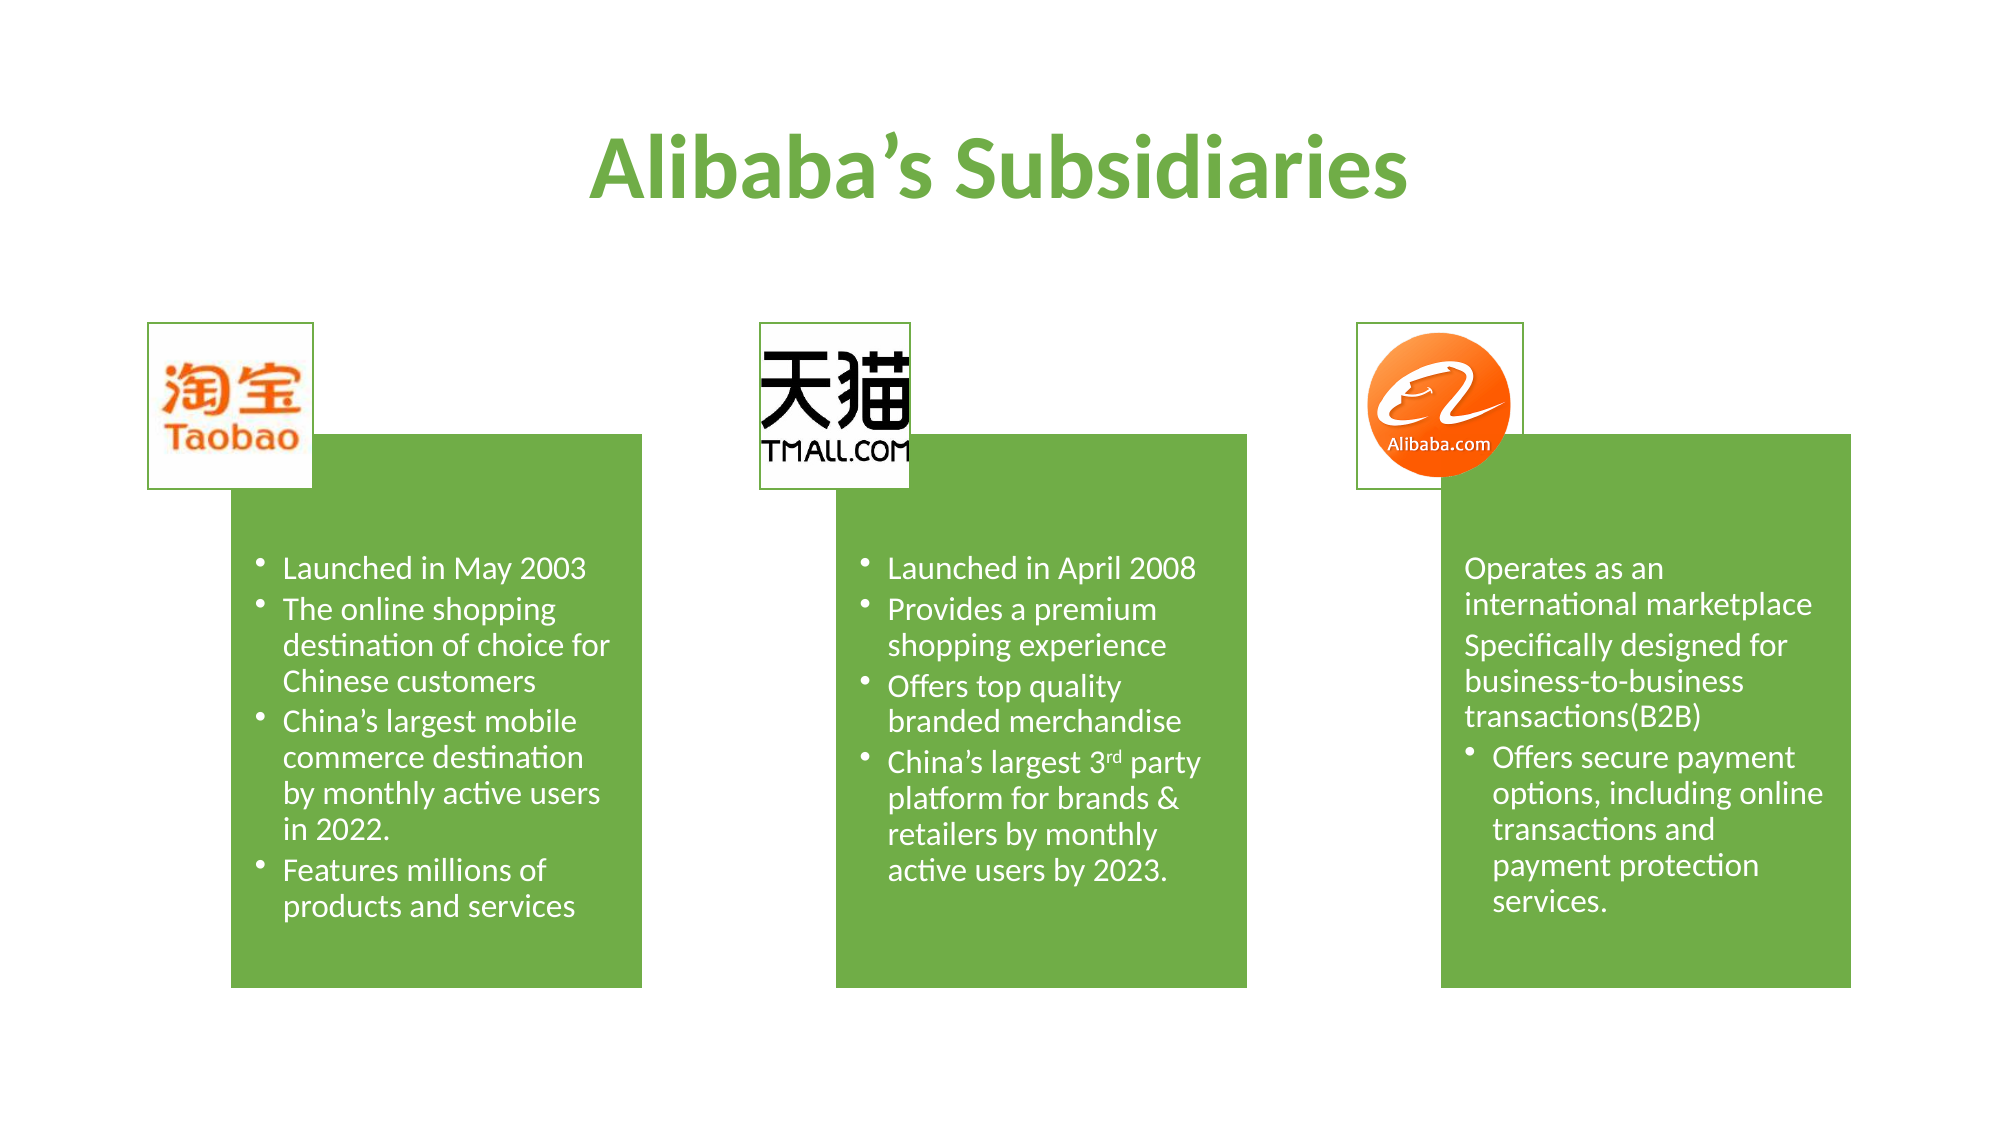

# Alibaba’s Subsidiaries

Launched in May 2003
The online shopping destination of choice for Chinese customers
China’s largest mobile commerce destination by monthly active users in 2022.
Features millions of products and services

Launched in April 2008
Provides a premium shopping experience
Offers top quality branded merchandise
China’s largest 3rd party platform for brands & retailers by monthly active users by 2023.

Operates as an international marketplace
Specifically designed for business-to-business transactions(B2B)
Offers secure payment options, including online transactions and payment protection services.